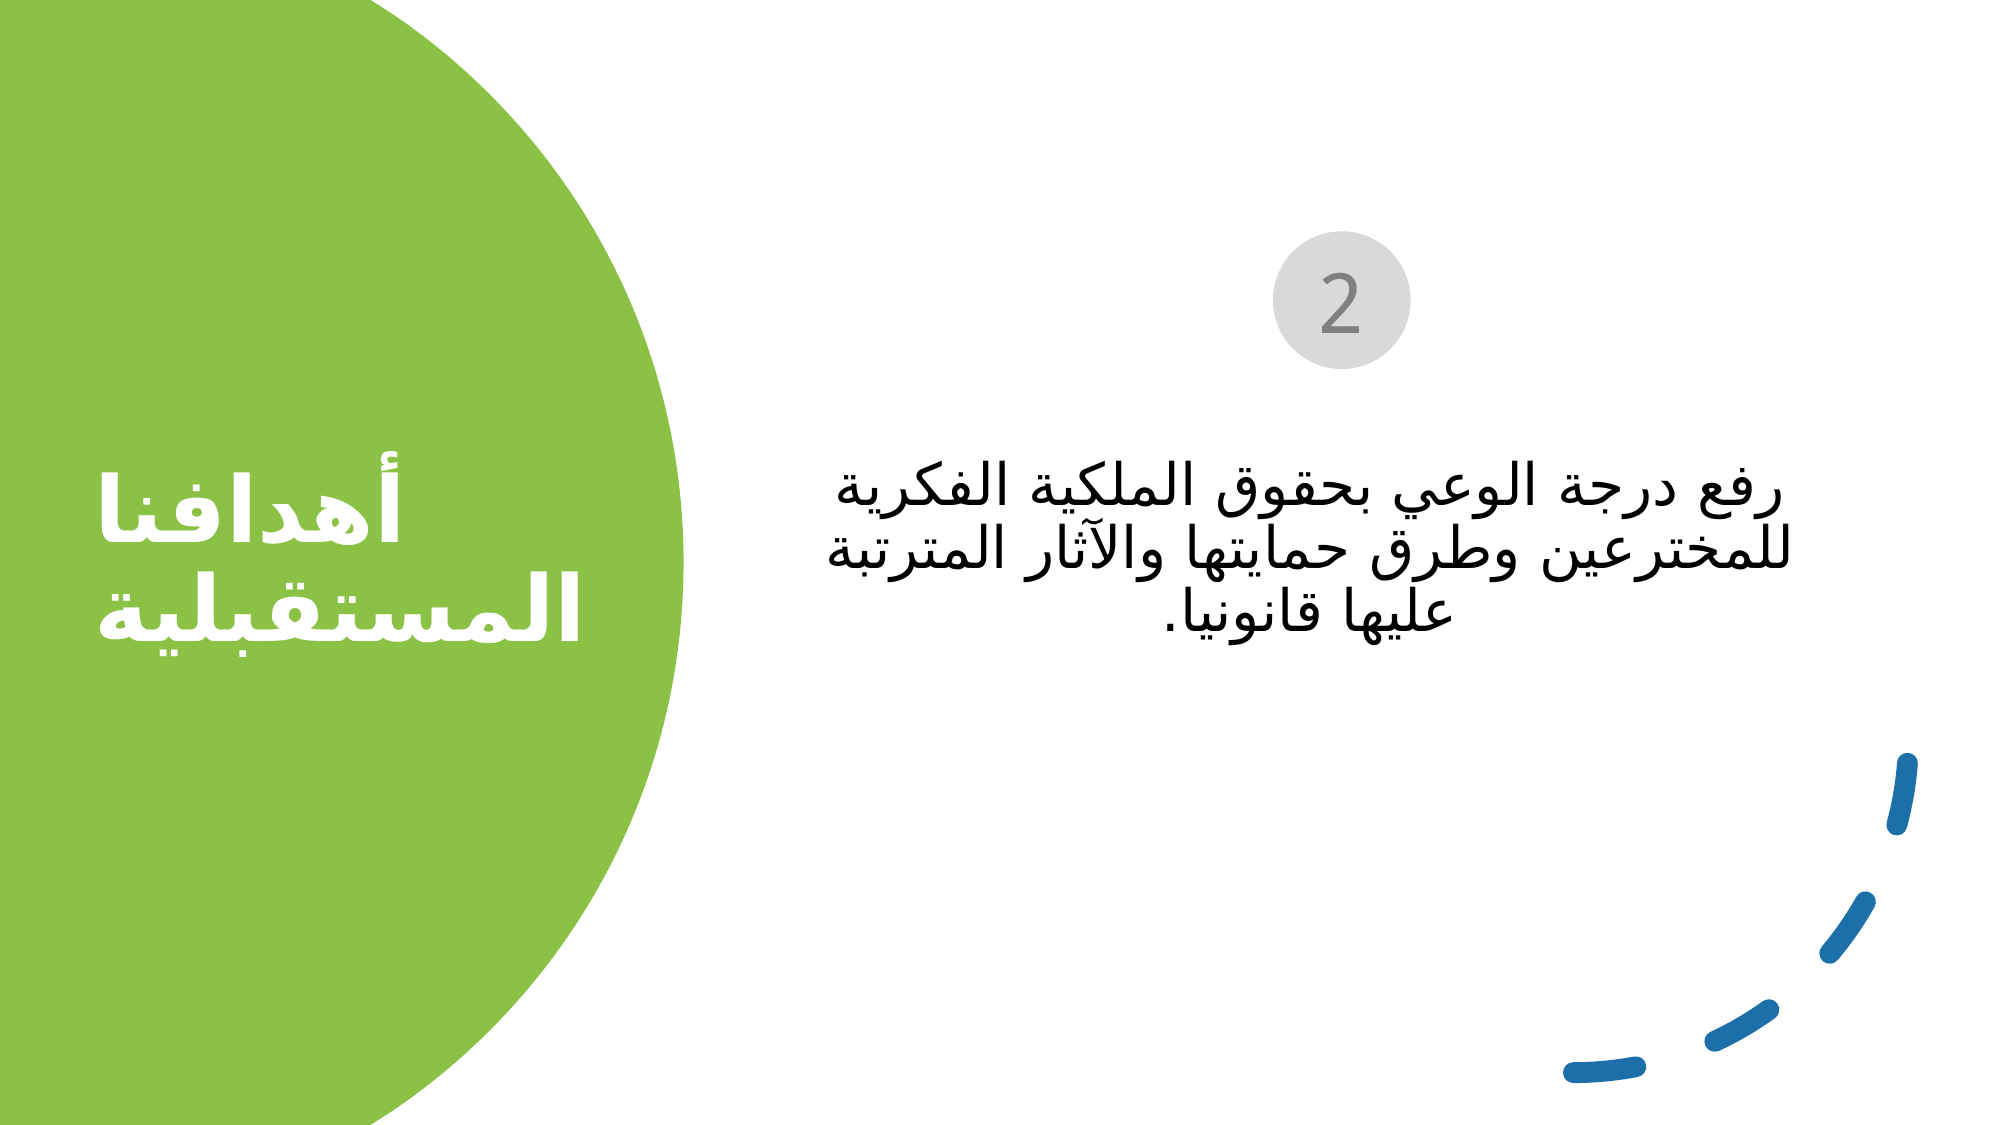

# أهدافنا المستقبلية
2
رفع درجة الوعي بحقوق الملكية الفكرية للمخترعين وطرق حمايتها والآثار المترتبة عليها قانونيا.